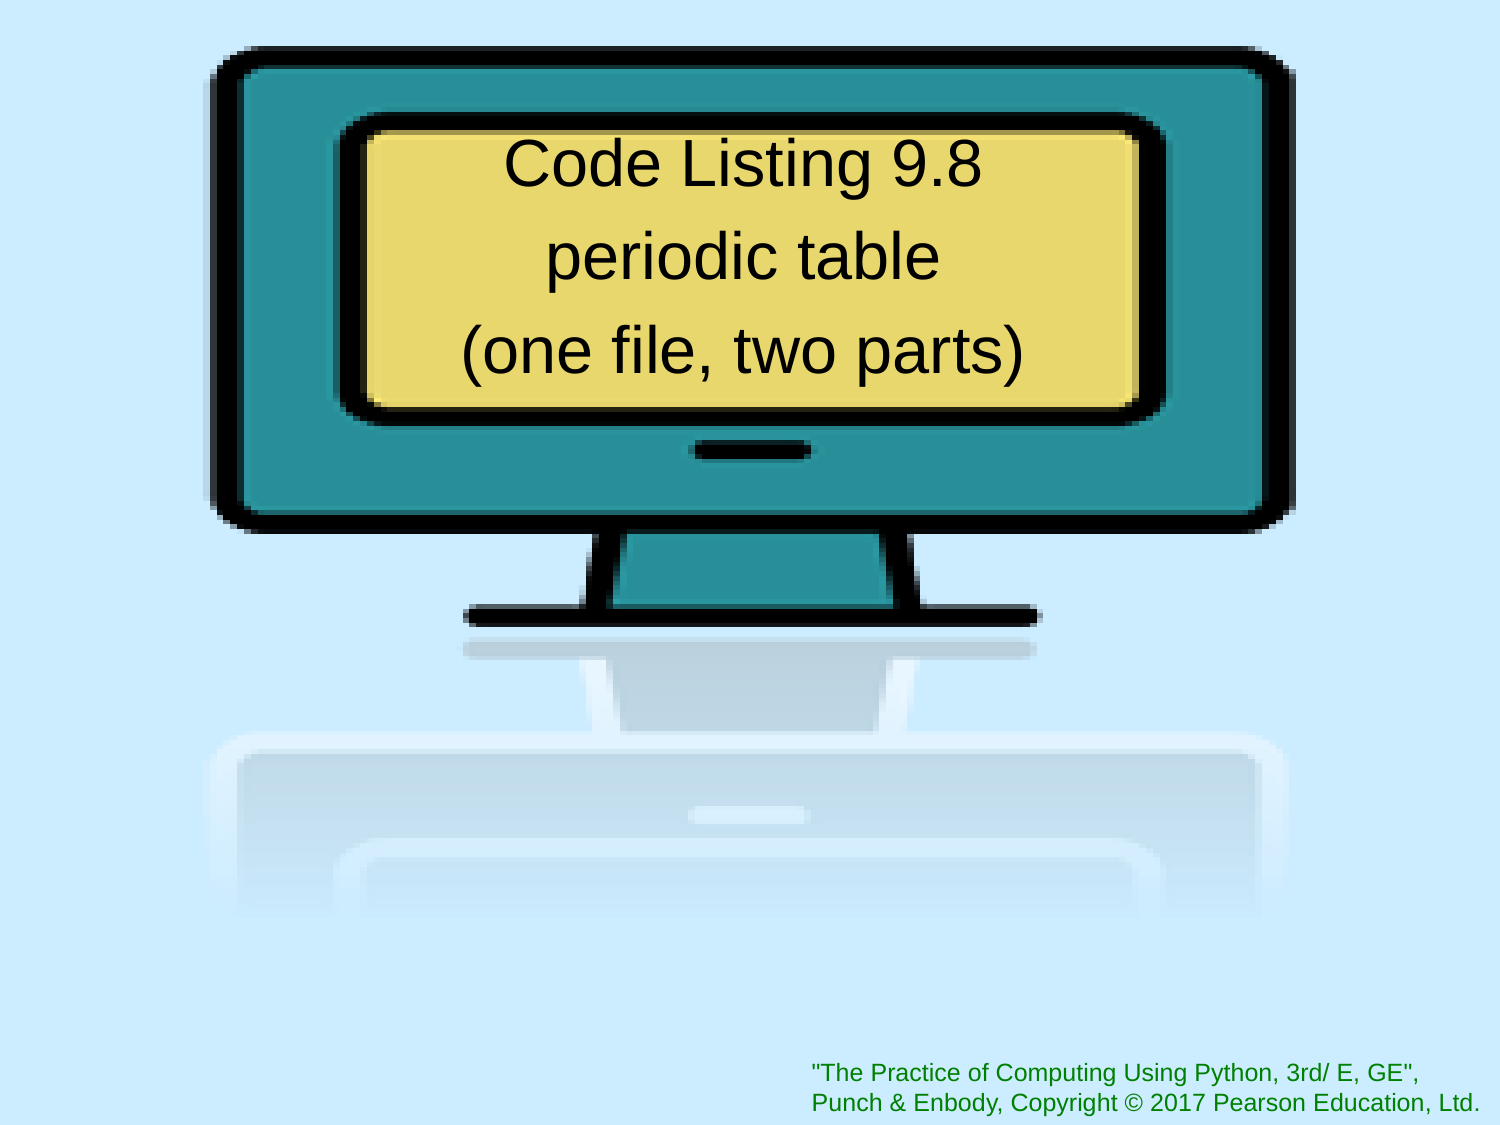

Code Listing 9.8
periodic table
(one file, two parts)